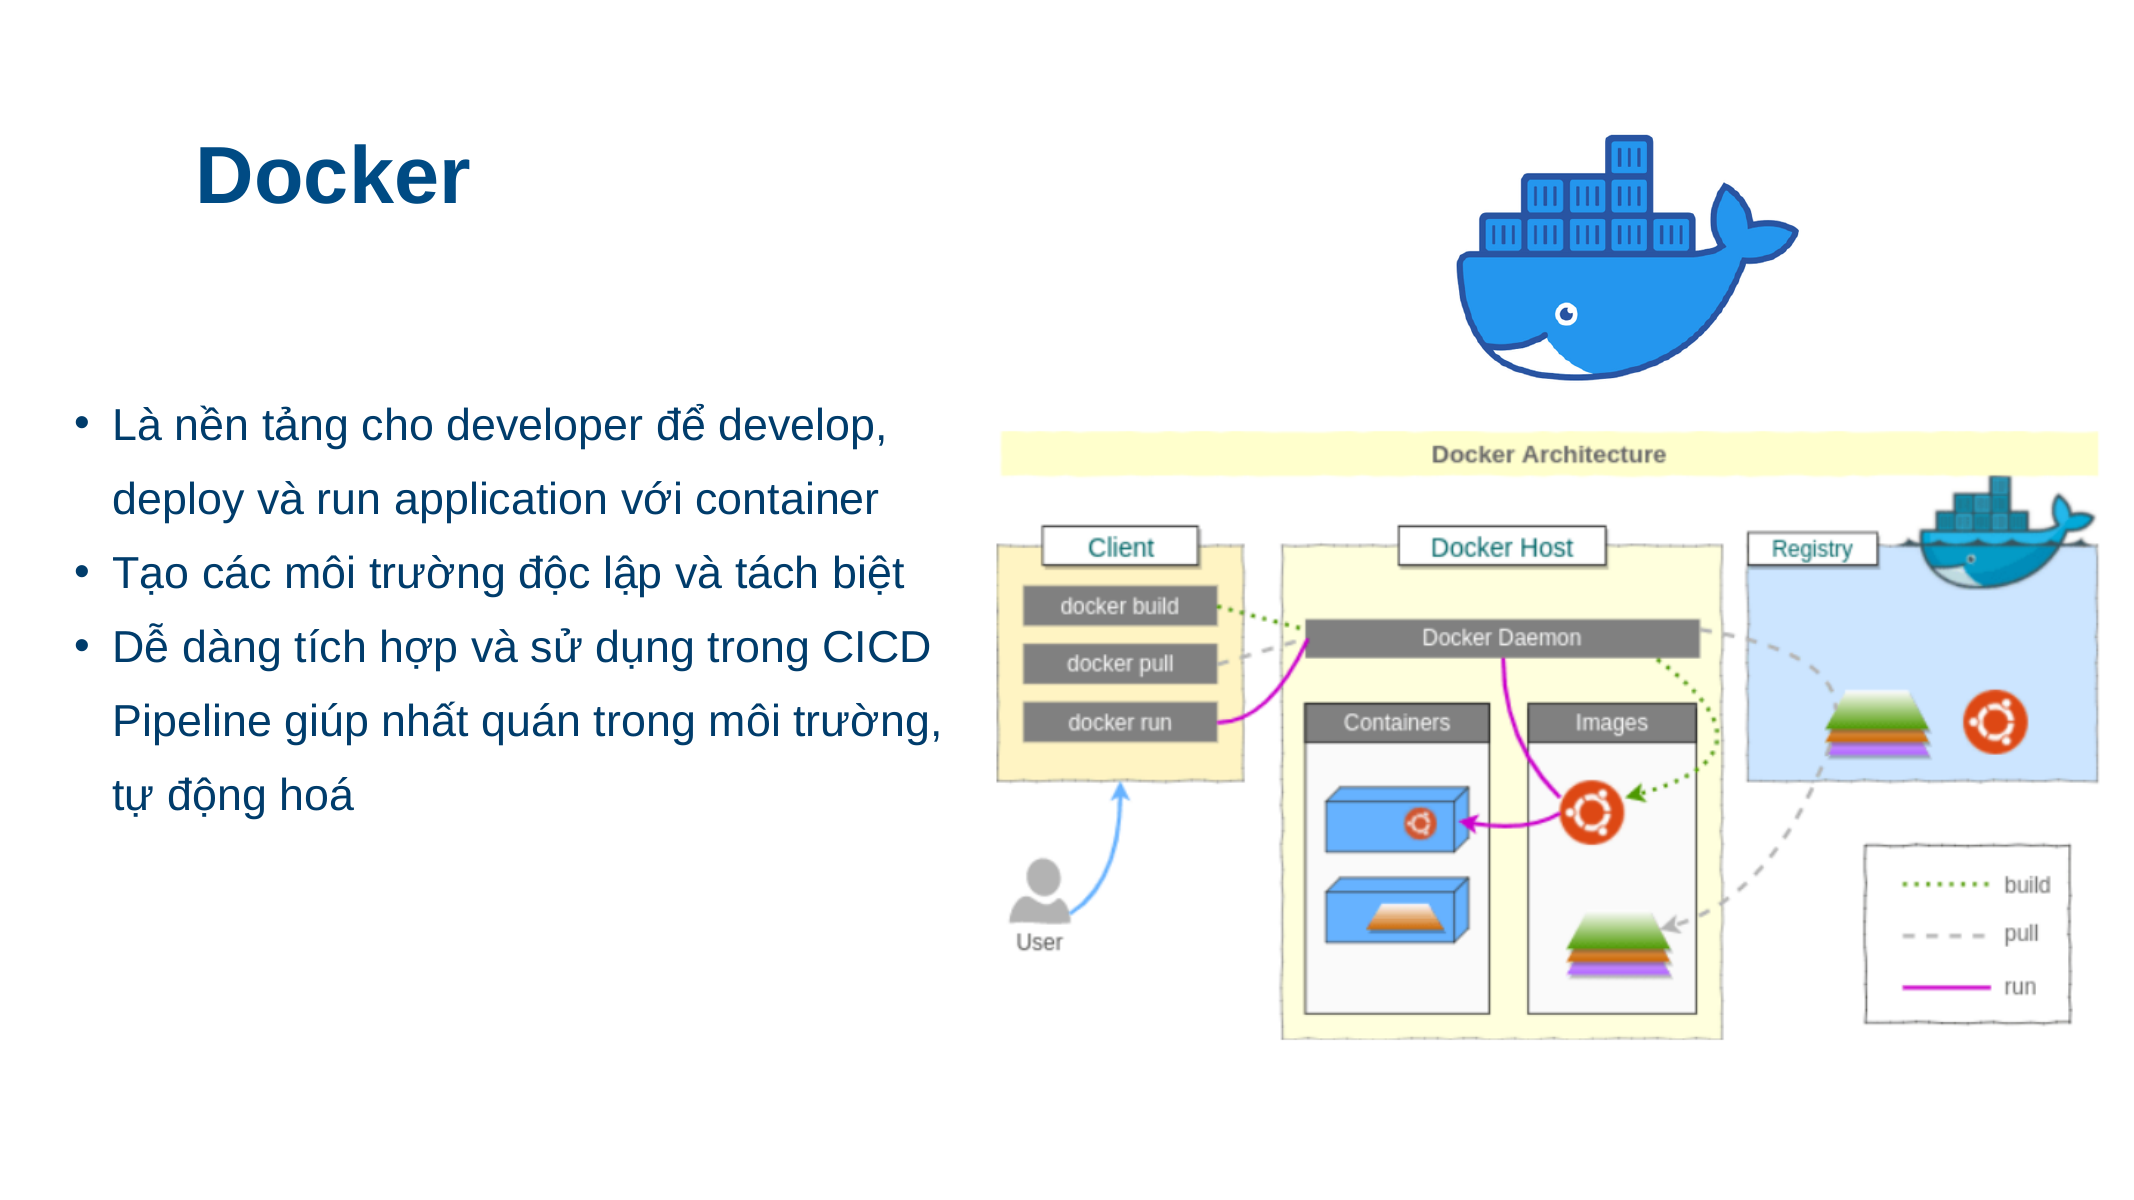

Docker
Là nền tảng cho developer để develop, deploy và run application với container
Tạo các môi trường độc lập và tách biệt
Dễ dàng tích hợp và sử dụng trong CICD Pipeline giúp nhất quán trong môi trường, tự động hoá